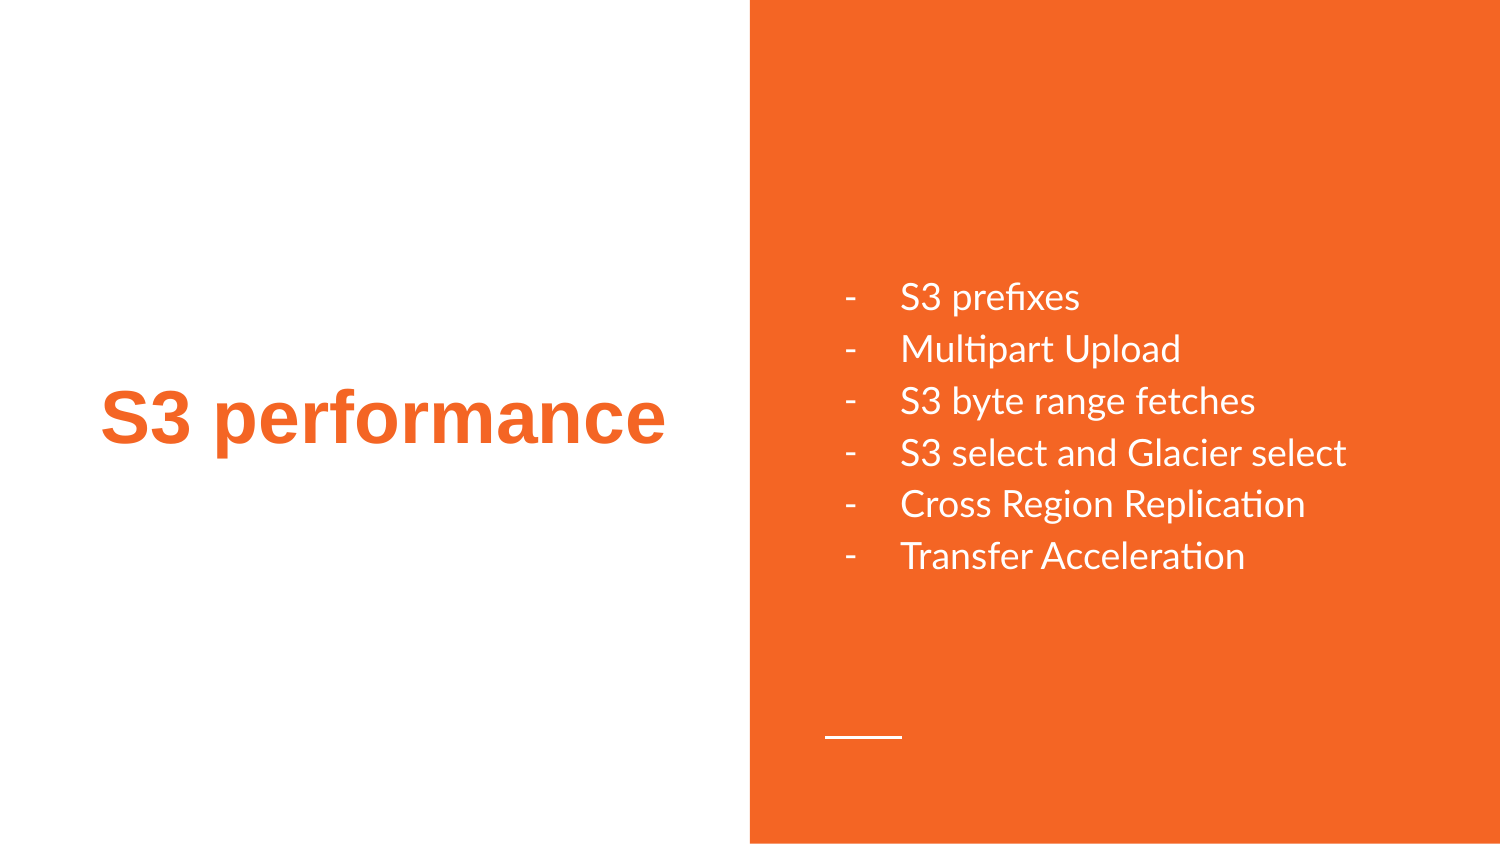

S3 prefixes
Multipart Upload
S3 byte range fetches
S3 select and Glacier select
Cross Region Replication
Transfer Acceleration
# S3 performance